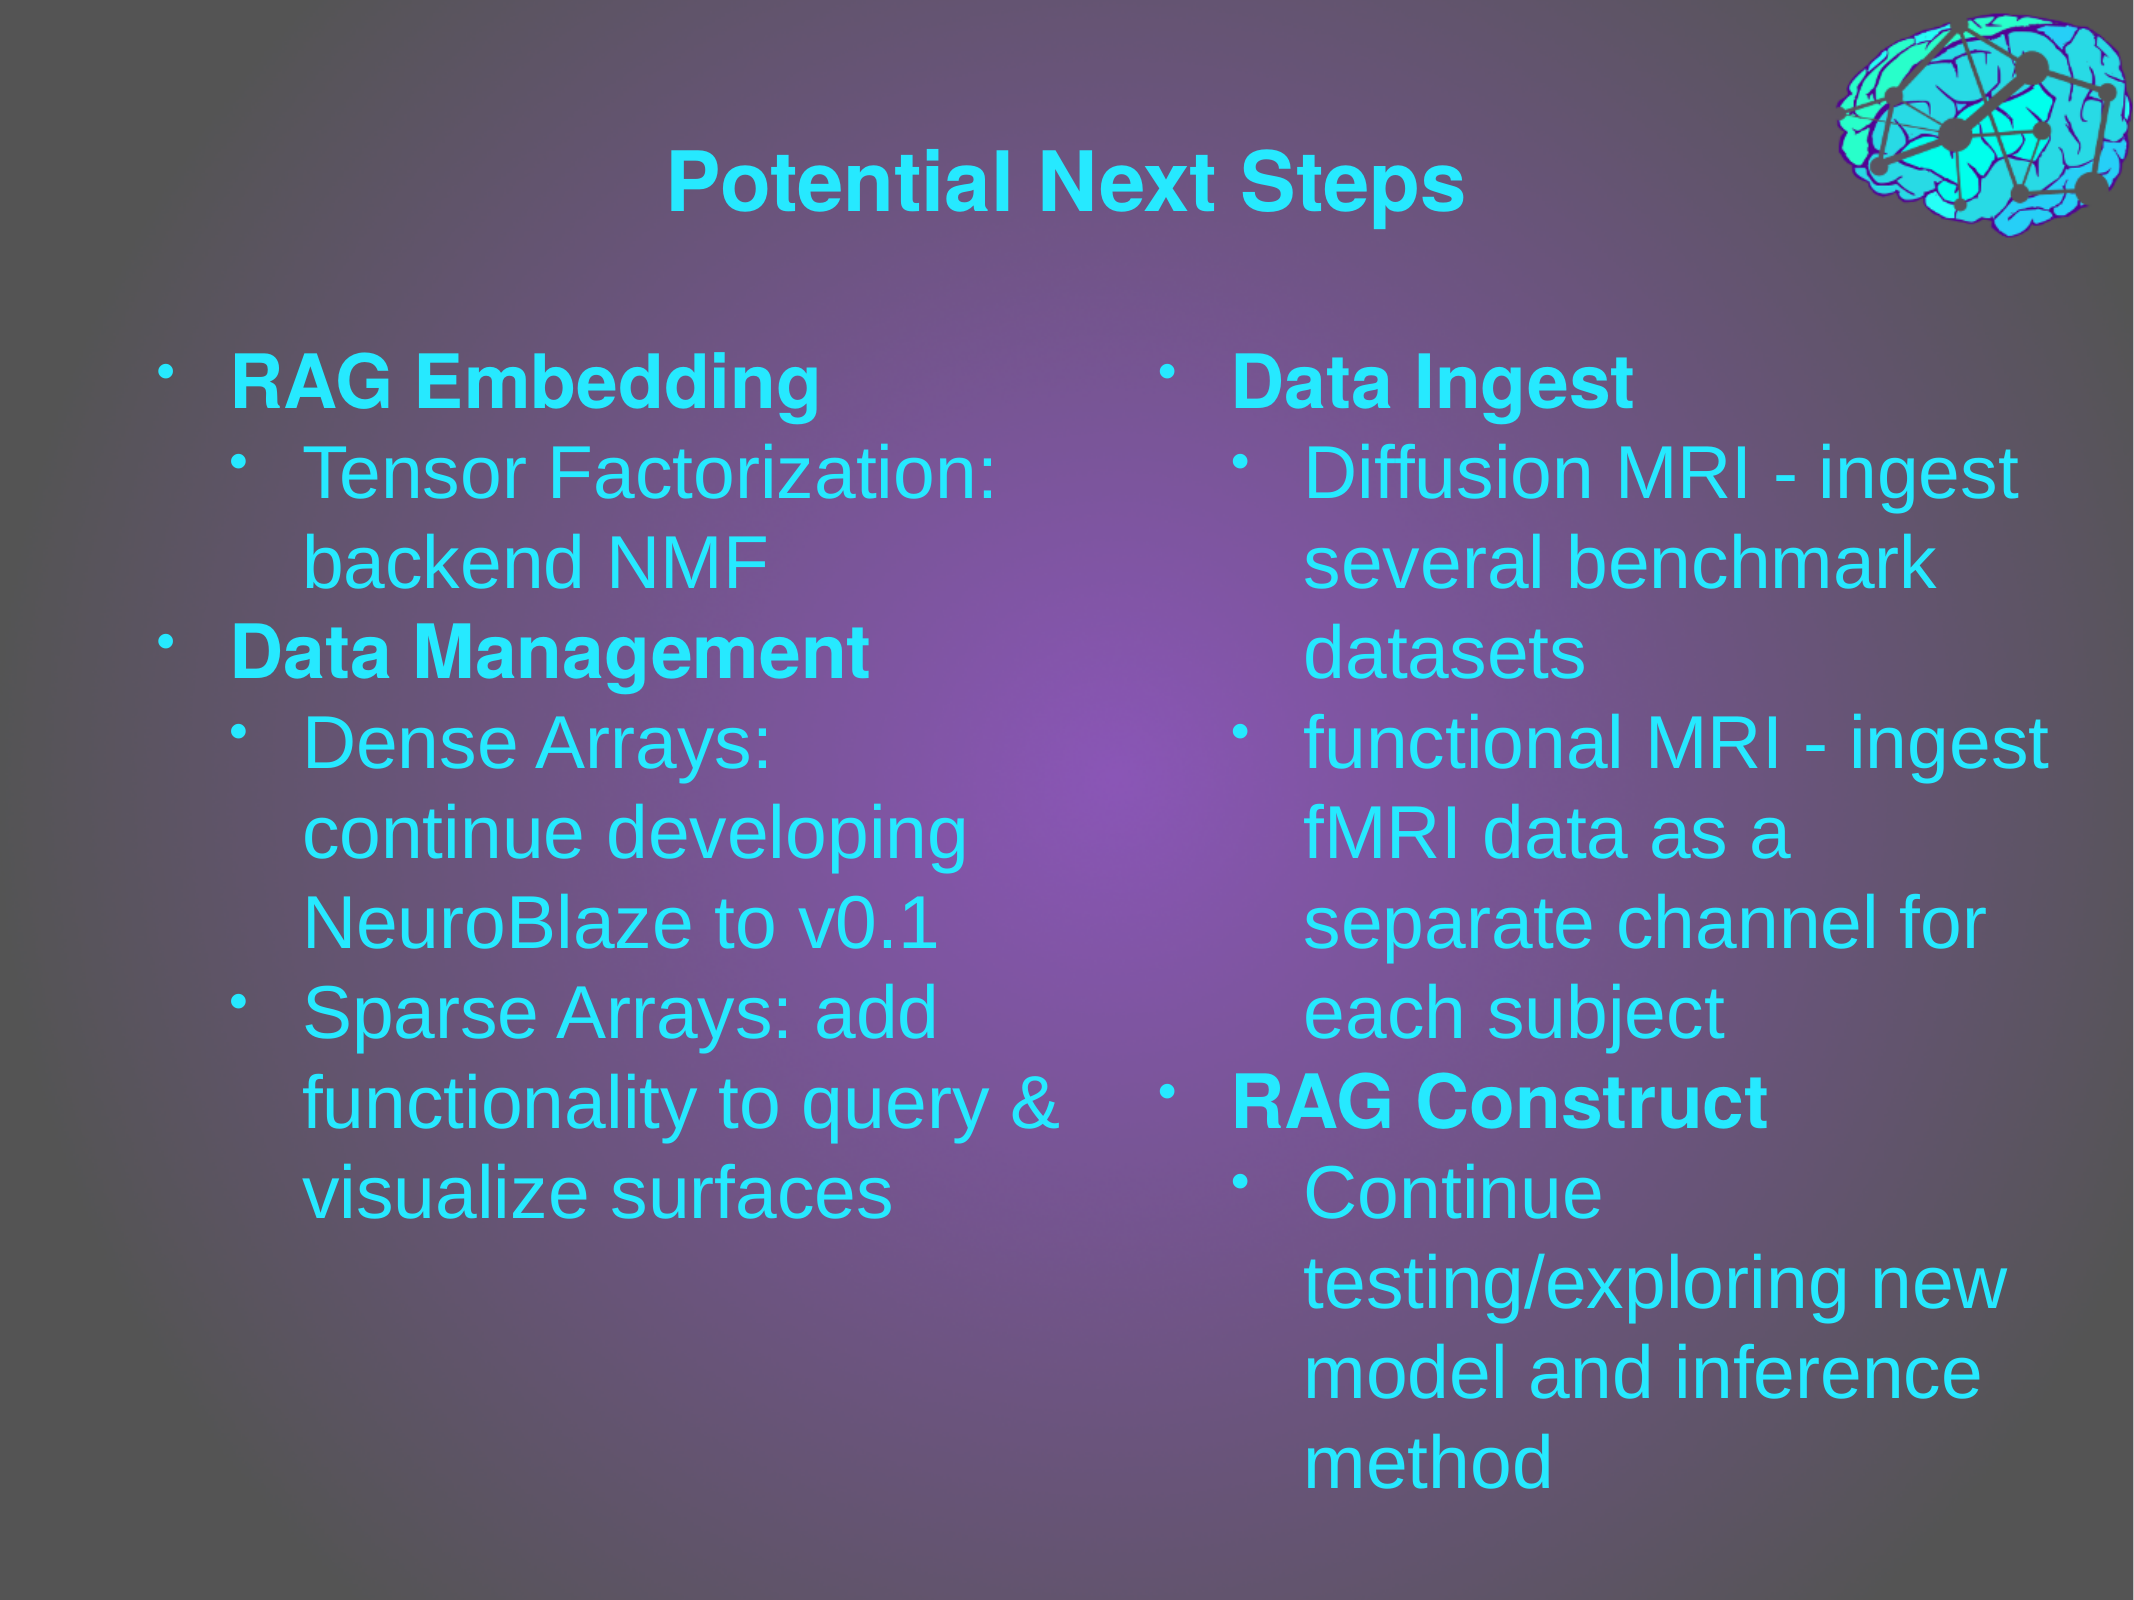

# Potential Next Steps
RAG Embedding
Tensor Factorization: backend NMF
Data Management
Dense Arrays: continue developing NeuroBlaze to v0.1
Sparse Arrays: add functionality to query & visualize surfaces

Data Ingest
Diffusion MRI - ingest several benchmark datasets
functional MRI - ingest fMRI data as a separate channel for each subject
RAG Construct
Continue testing/exploring new model and inference method